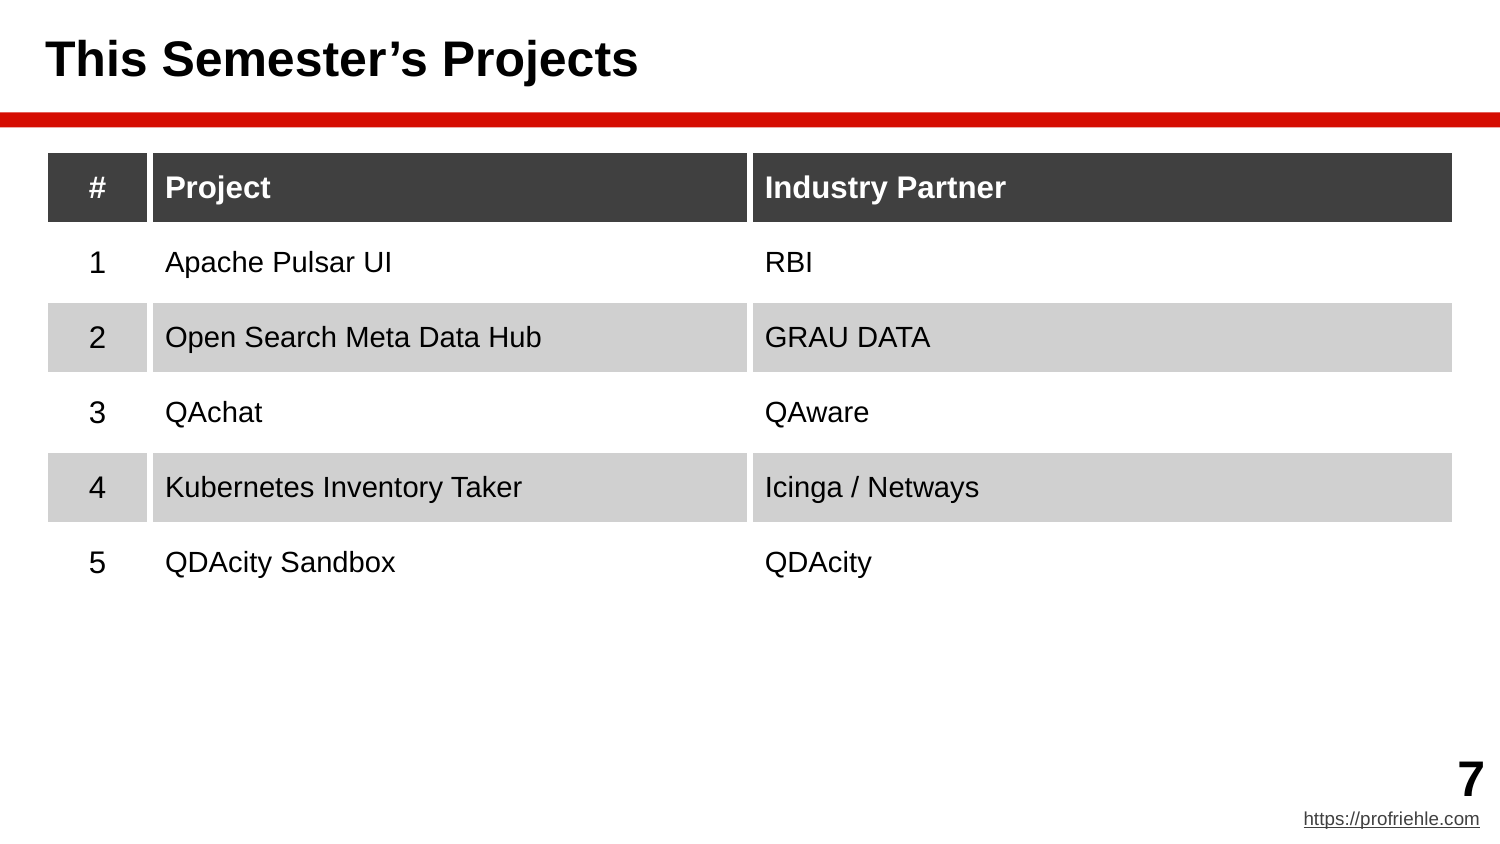

# This Semester’s Projects
| # | Project | Industry Partner |
| --- | --- | --- |
| 1 | Apache Pulsar UI | RBI |
| 2 | Open Search Meta Data Hub | GRAU DATA |
| 3 | QAchat | QAware |
| 4 | Kubernetes Inventory Taker | Icinga / Netways |
| 5 | QDAcity Sandbox | QDAcity |
7
https://profriehle.com